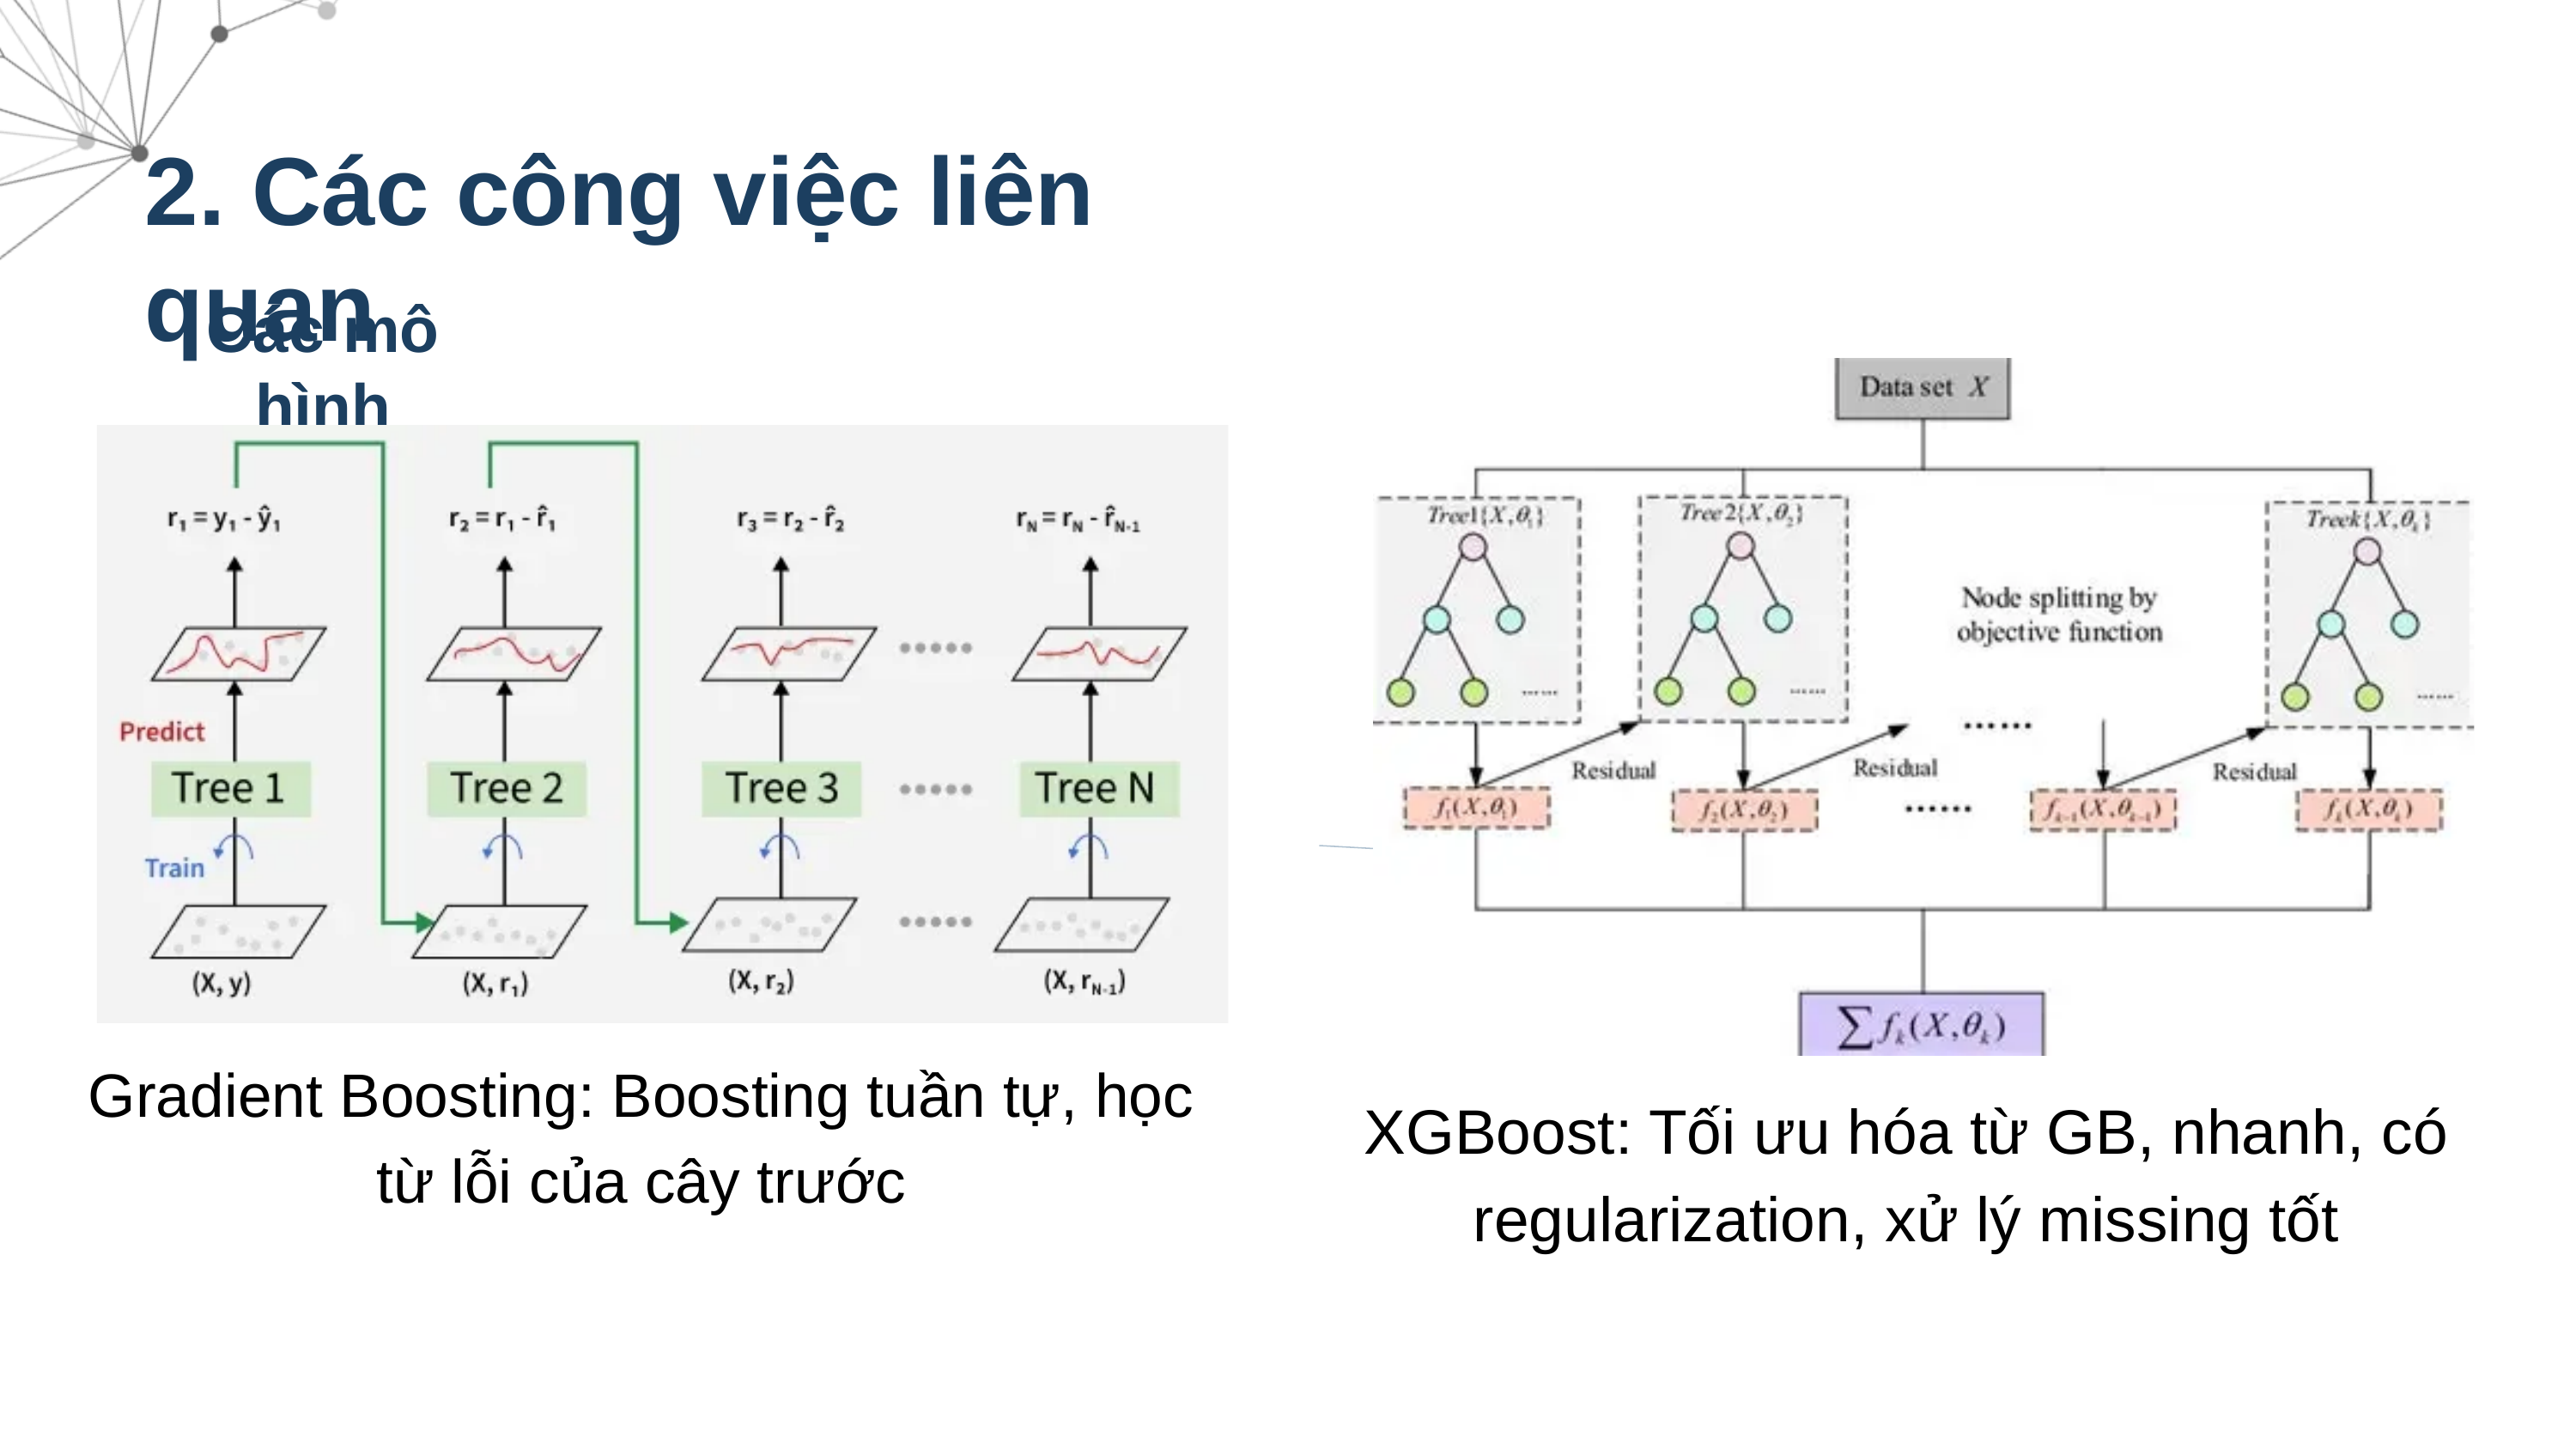

2. Các công việc liên quan
Các mô hình

Gradient Boosting: Boosting tuần tự, học từ lỗi của cây trước
XGBoost: Tối ưu hóa từ GB, nhanh, có regularization, xử lý missing tốt